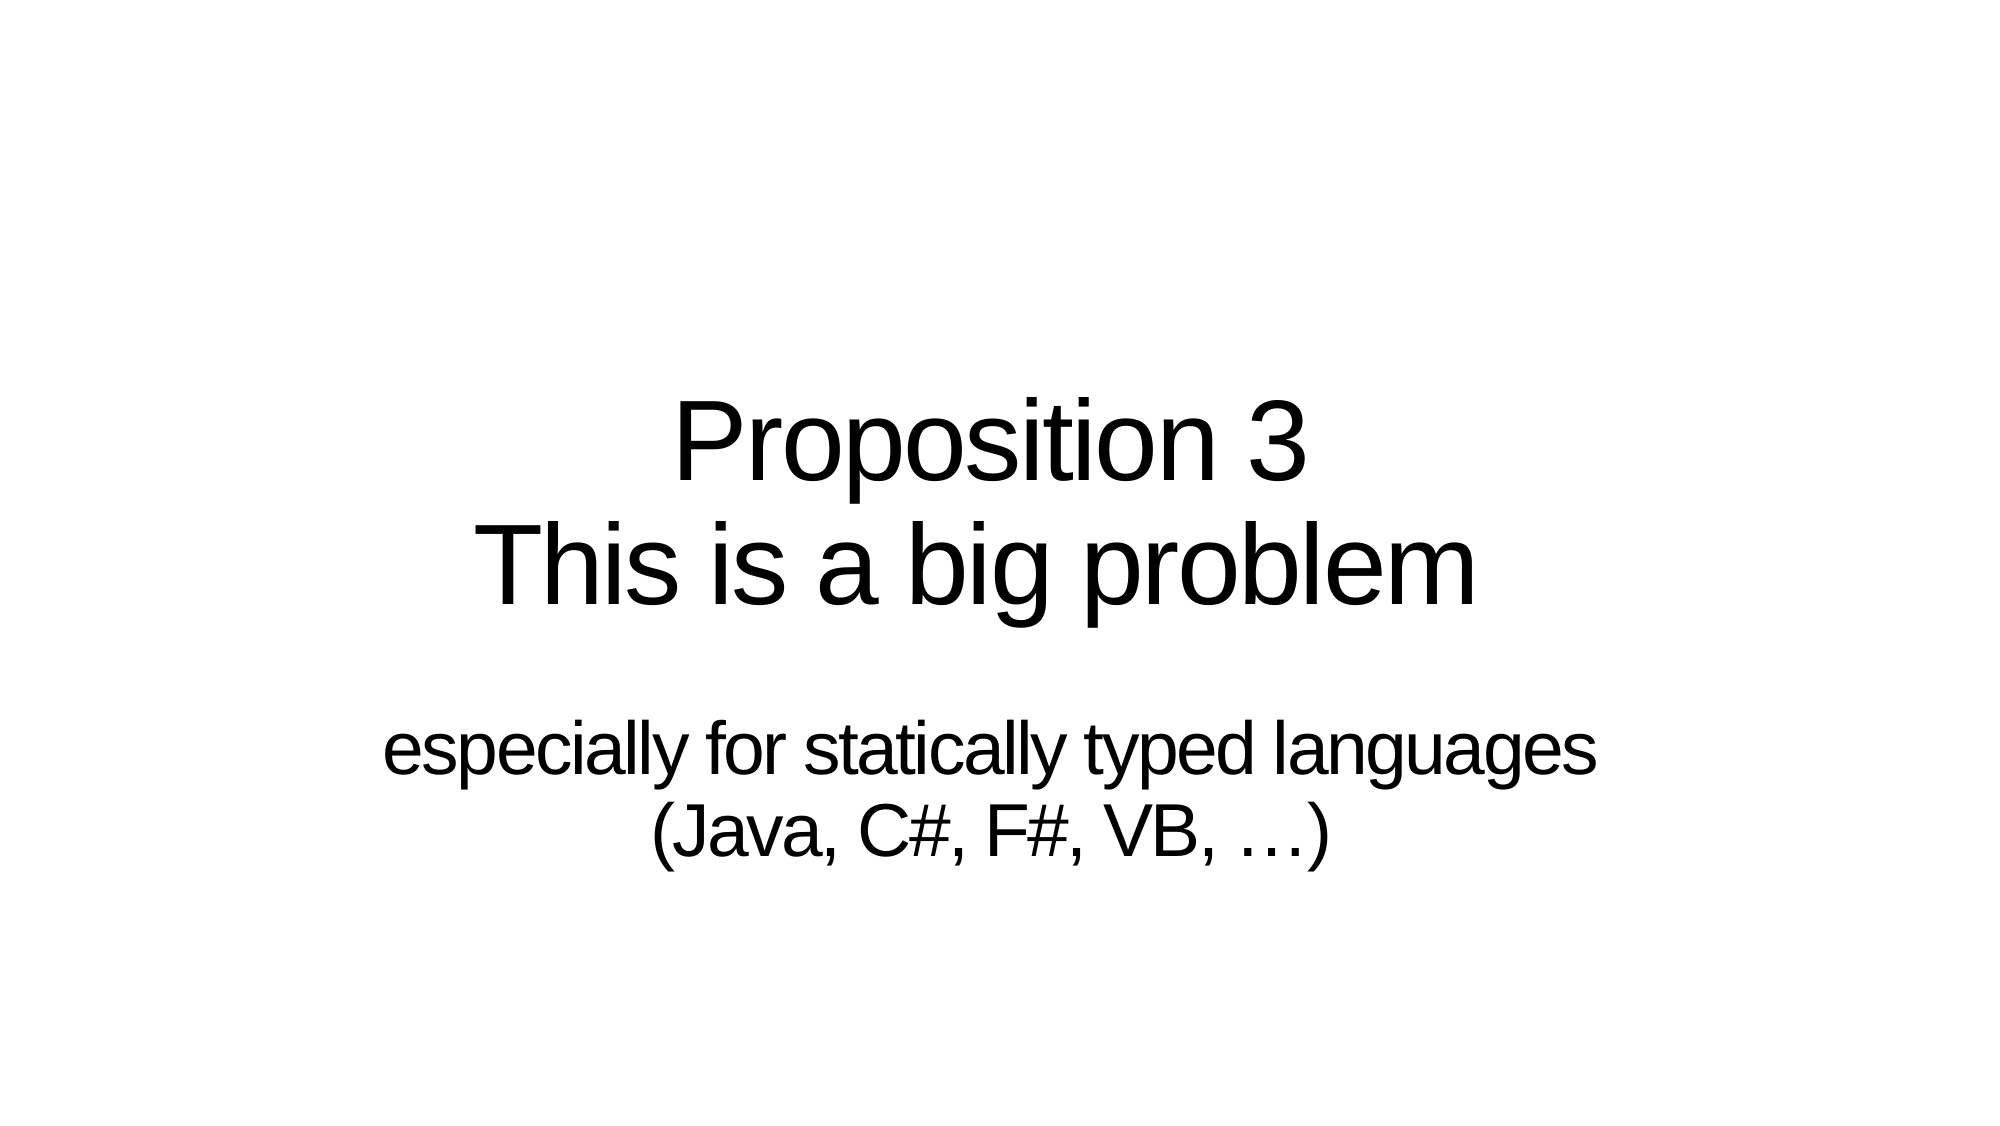

# Proposition 3 This is a big problem especially for statically typed languages (Java, C#, F#, VB, …)